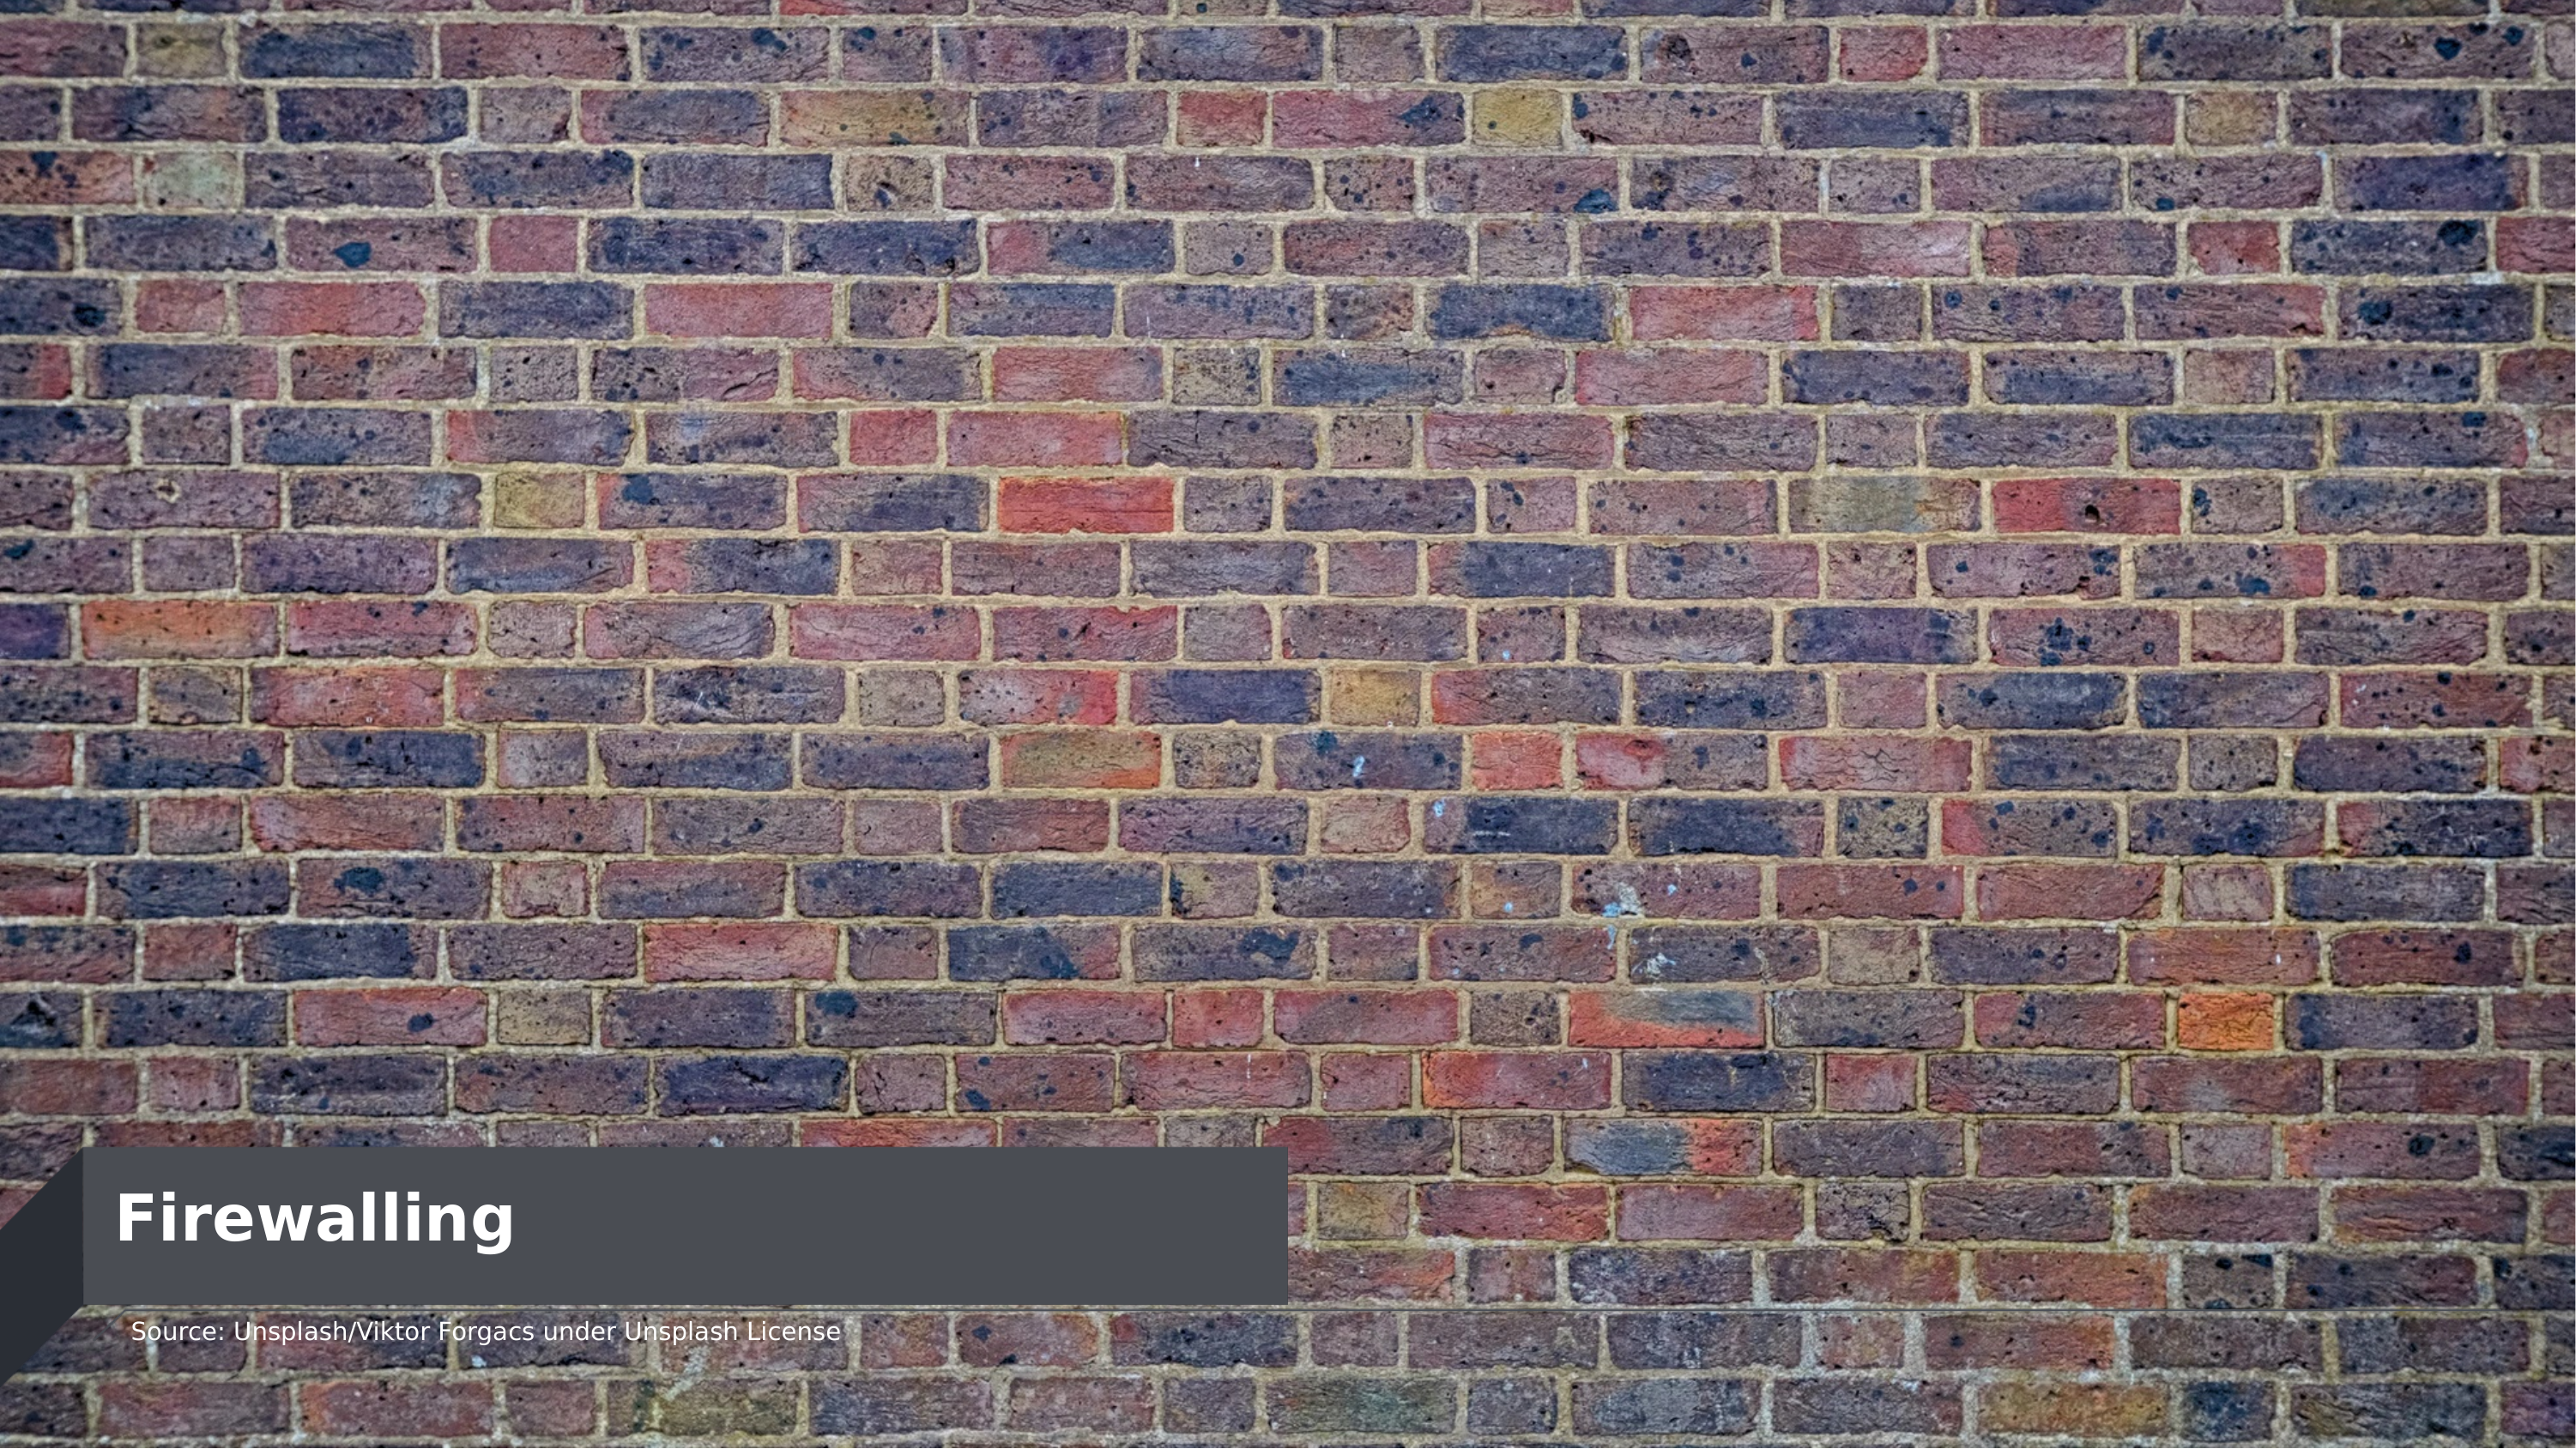

# Firewalling
Source: Unsplash/Viktor Forgacs under Unsplash License